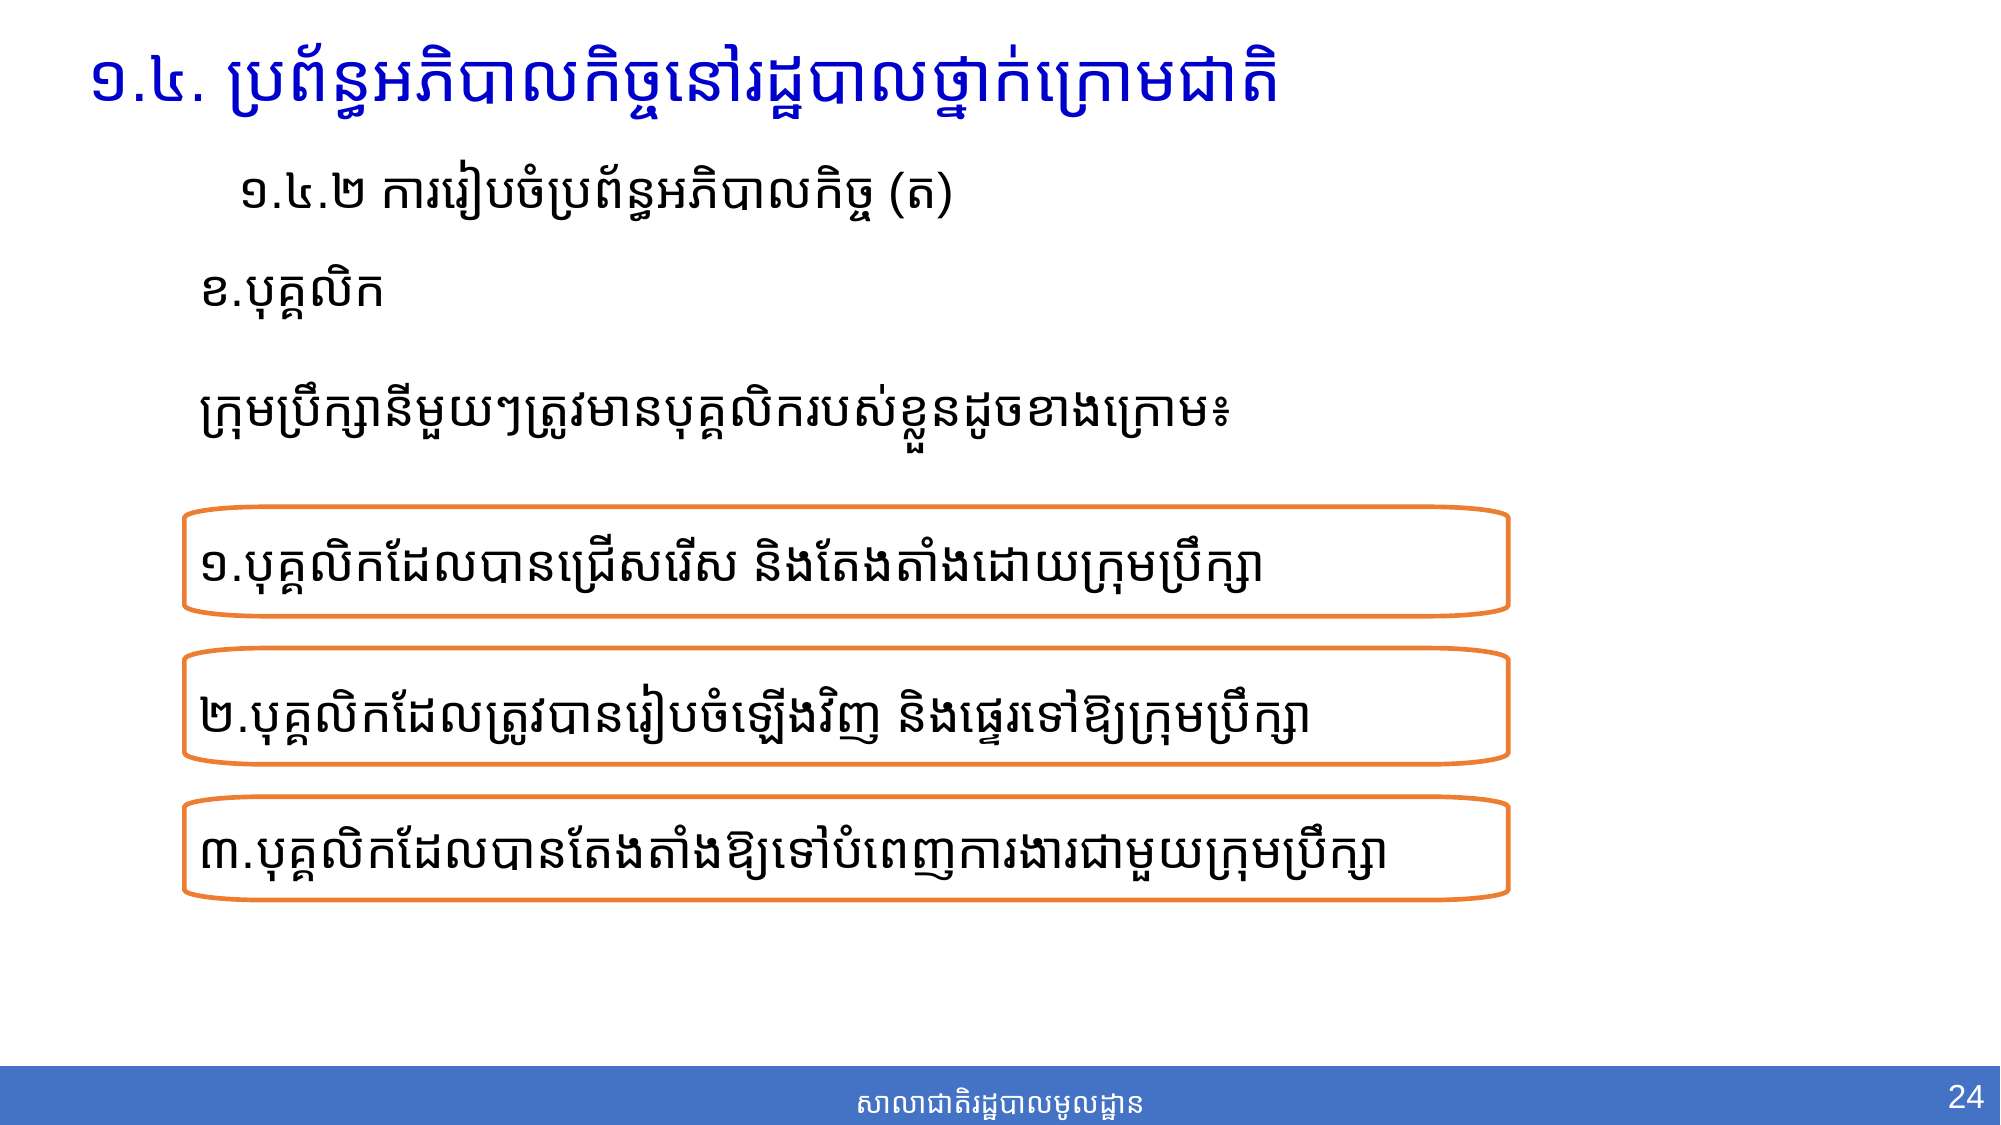

១.៤. ប្រព័ន្ធអភិបាលកិច្ចនៅរដ្ឋបាលថ្នាក់ក្រោមជាតិ
១.៤.២ ការរៀបចំប្រព័ន្ធអភិបាលកិច្ច (ត)
	ខ.បុគ្គលិក

	ក្រុមប្រឹក្សានីមួយៗត្រូវមានបុគ្គលិករបស់ខ្លួនដូ​ច​ខាងក្រោម៖

១.បុគ្គលិកដែលបានជ្រើសរើស និងតែងតាំងដោយក្រុមប្រឹក្សា
២.បុគ្គលិកដែលត្រូវបានរៀបចំឡើងវិញ និងផ្ទេរទៅឱ្យក្រុមប្រឹក្សា
៣.បុគ្គលិកដែលបានតែងតាំងឱ្យទៅបំពេញការងារជាមួយក្រុមប្រឹក្សា
24